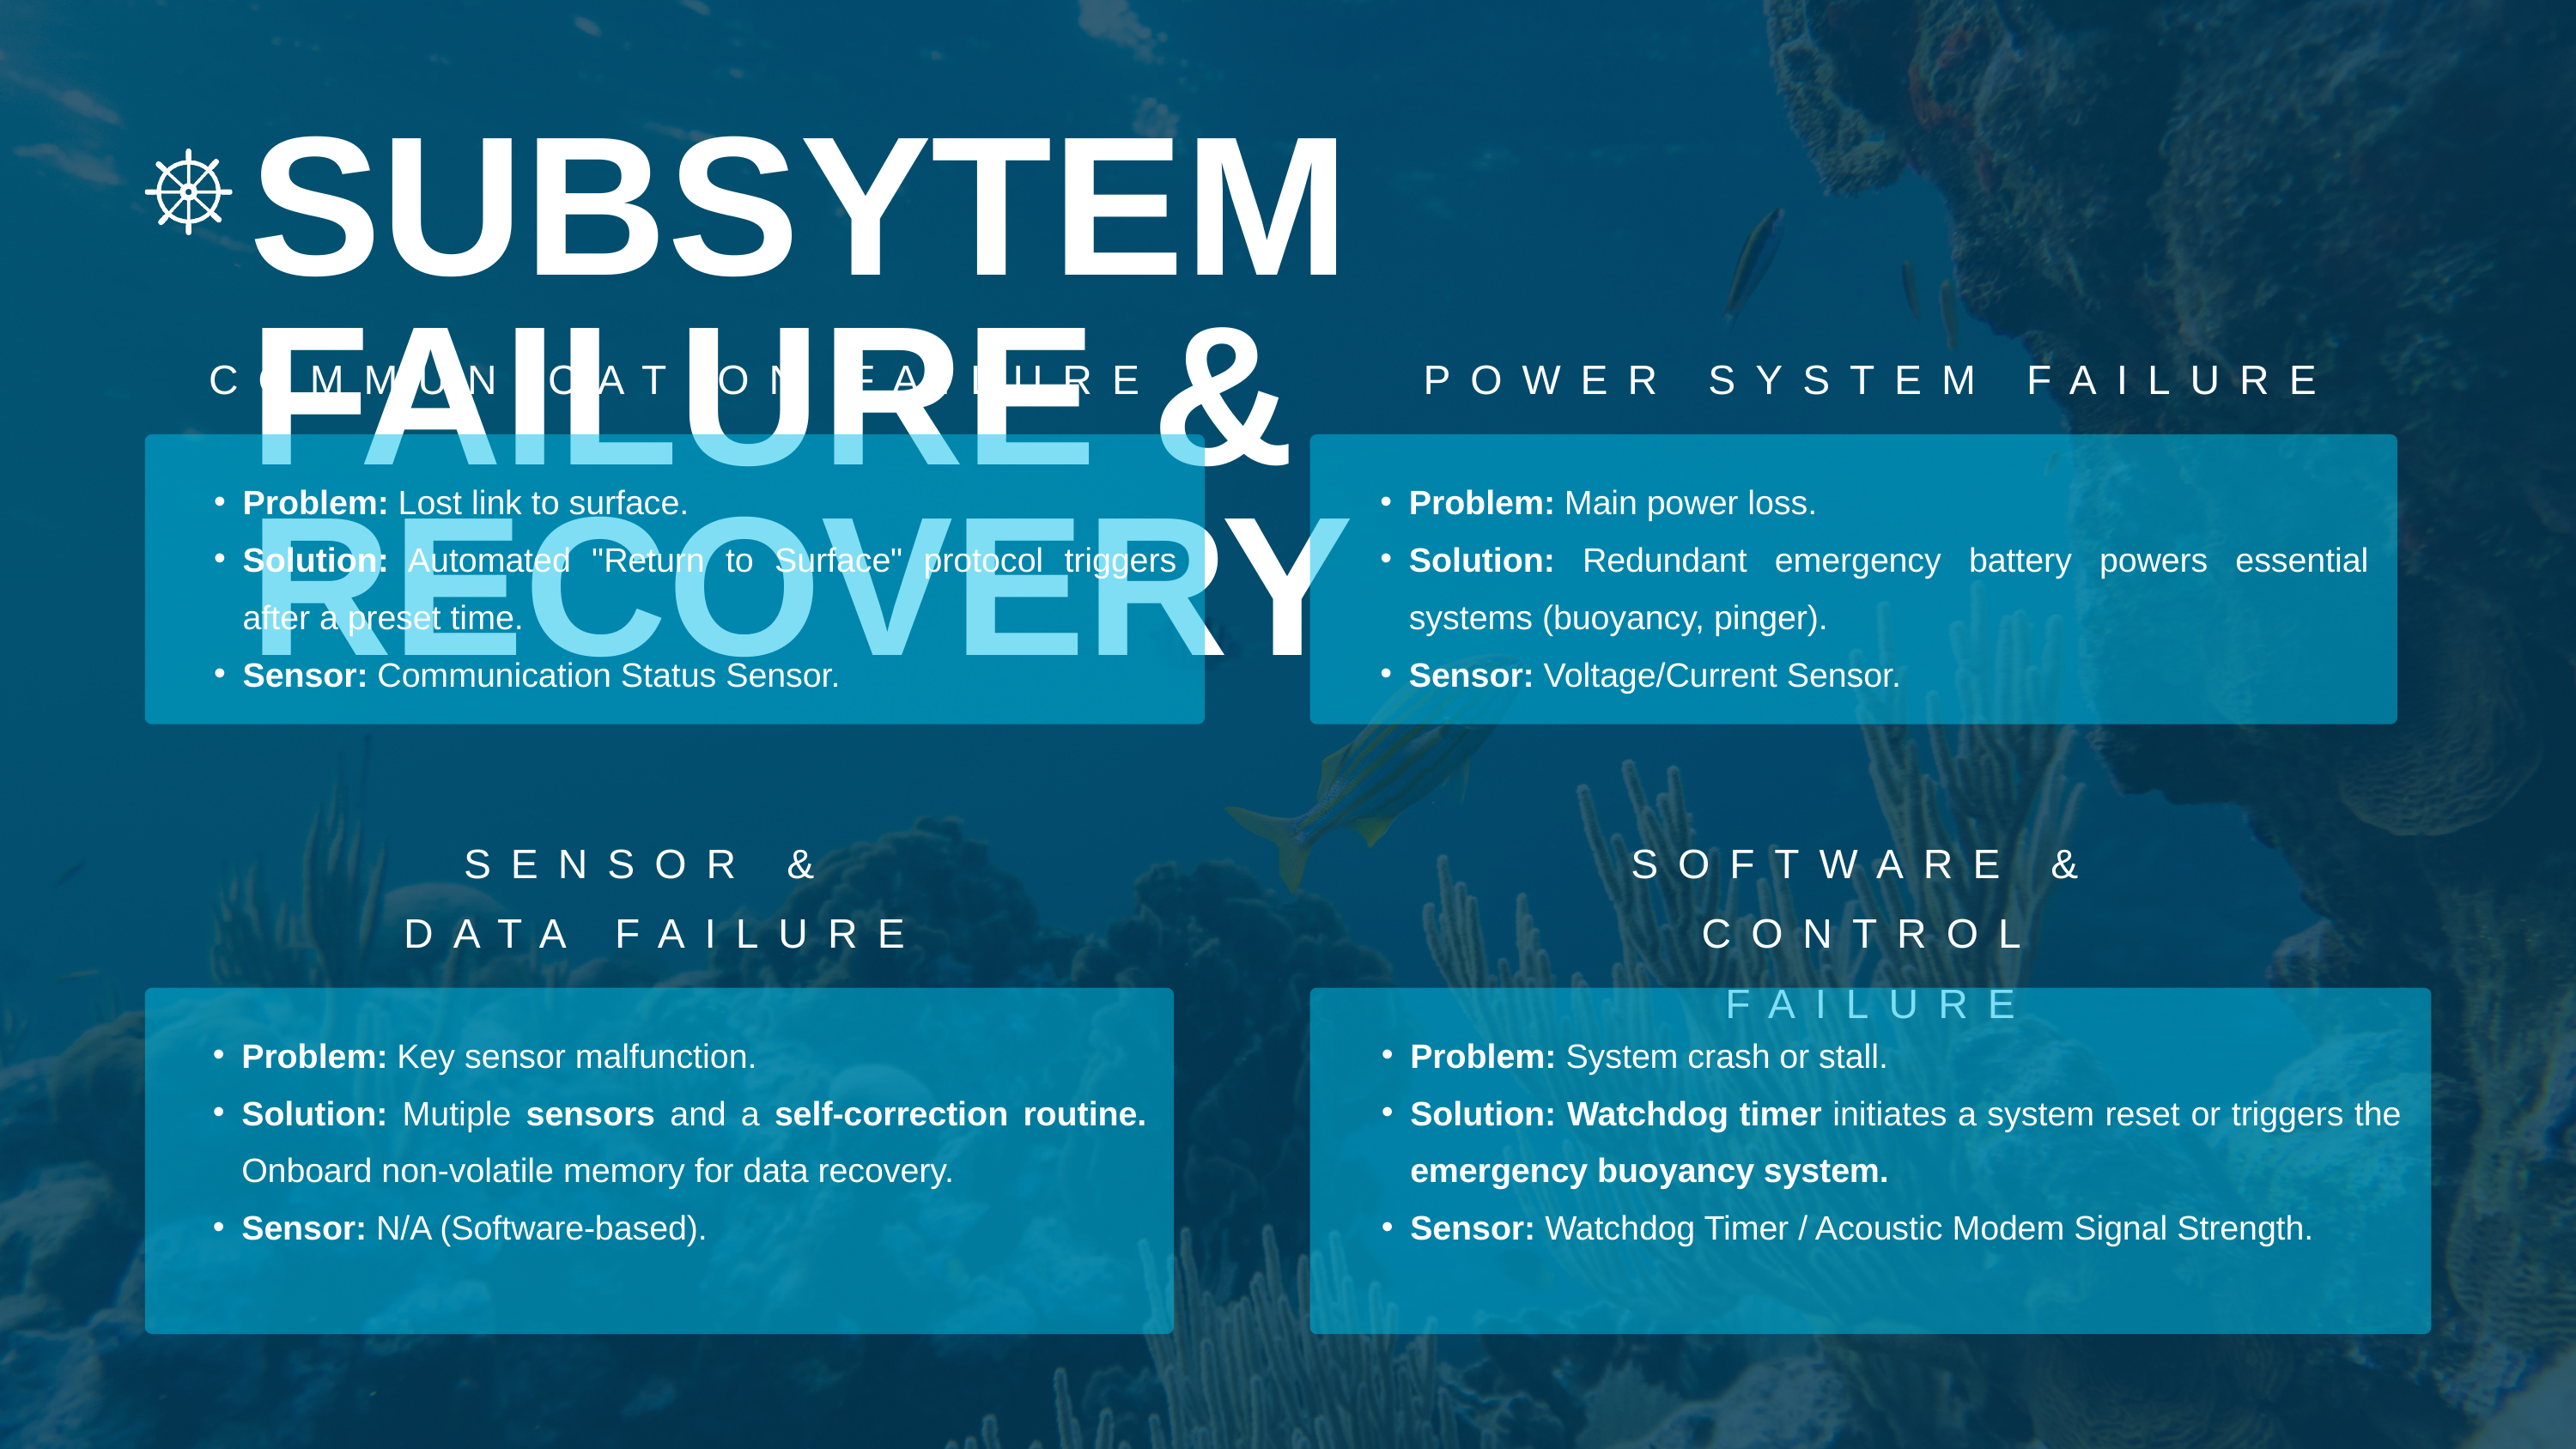

SUBSYTEM FAILURE & RECOVERY

COMMUNICATION FAILURE
POWER SYSTEM FAILURE

Problem: Lost link to surface.
Solution: Automated "Return to Surface" protocol triggers after a preset time.
Sensor: Communication Status Sensor.

Problem: Main power loss.
Solution: Redundant emergency battery powers essential systems (buoyancy, pinger).
Sensor: Voltage/Current Sensor.
SENSOR &
DATA FAILURE
SOFTWARE &
CONTROL FAILURE

Problem: Key sensor malfunction.
Solution: Mutiple sensors and a self-correction routine. Onboard non-volatile memory for data recovery.
Sensor: N/A (Software-based).

Problem: System crash or stall.
Solution: Watchdog timer initiates a system reset or triggers the emergency buoyancy system.
Sensor: Watchdog Timer / Acoustic Modem Signal Strength.